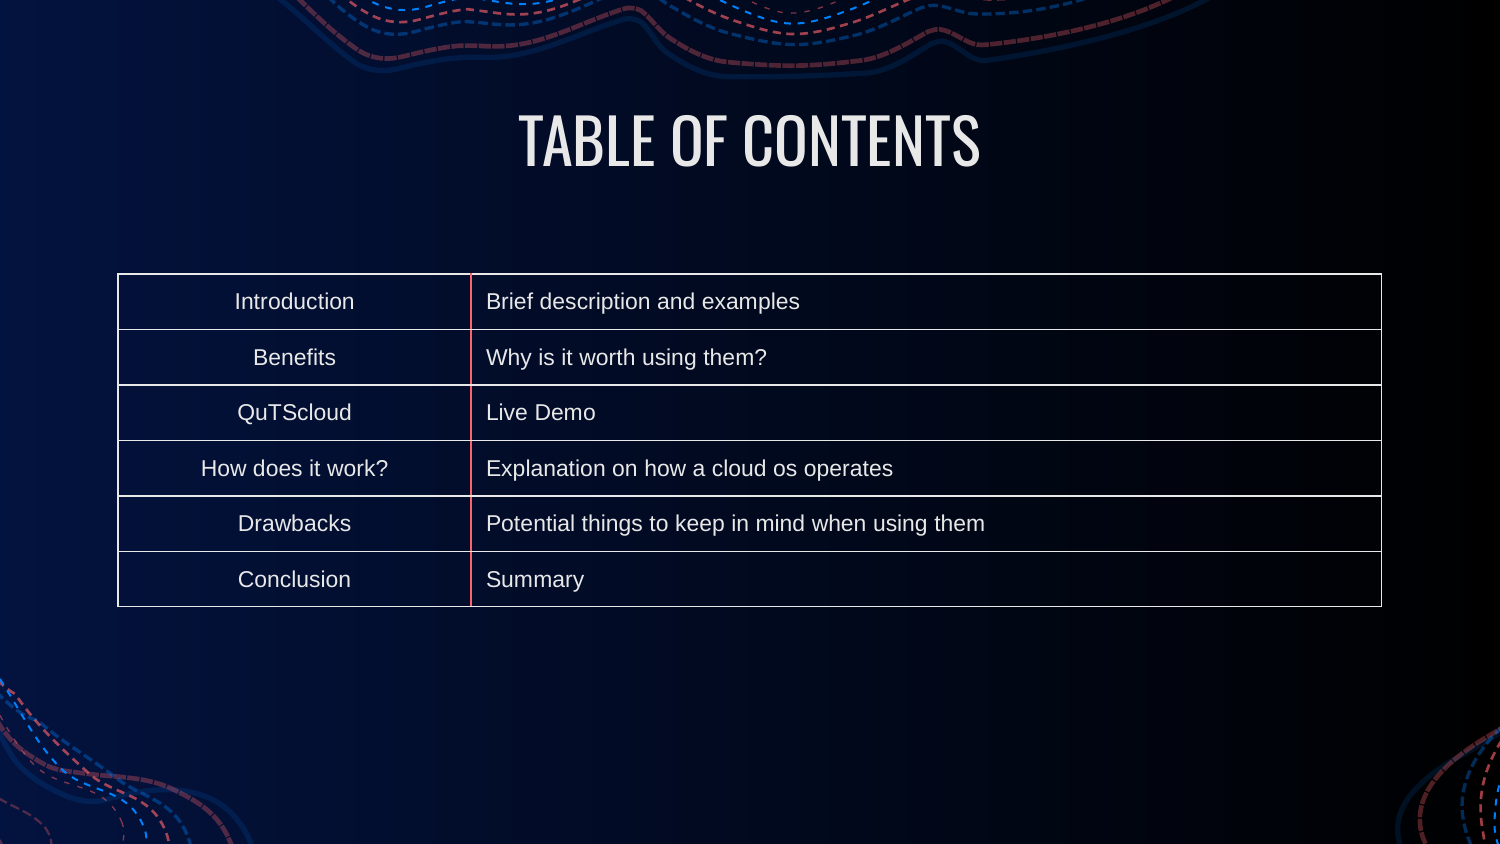

# TABLE OF CONTENTS
| Introduction | Brief description and examples |
| --- | --- |
| Benefits | Why is it worth using them? |
| QuTScloud | Live Demo |
| How does it work? | Explanation on how a cloud os operates |
| Drawbacks | Potential things to keep in mind when using them |
| Conclusion | Summary |